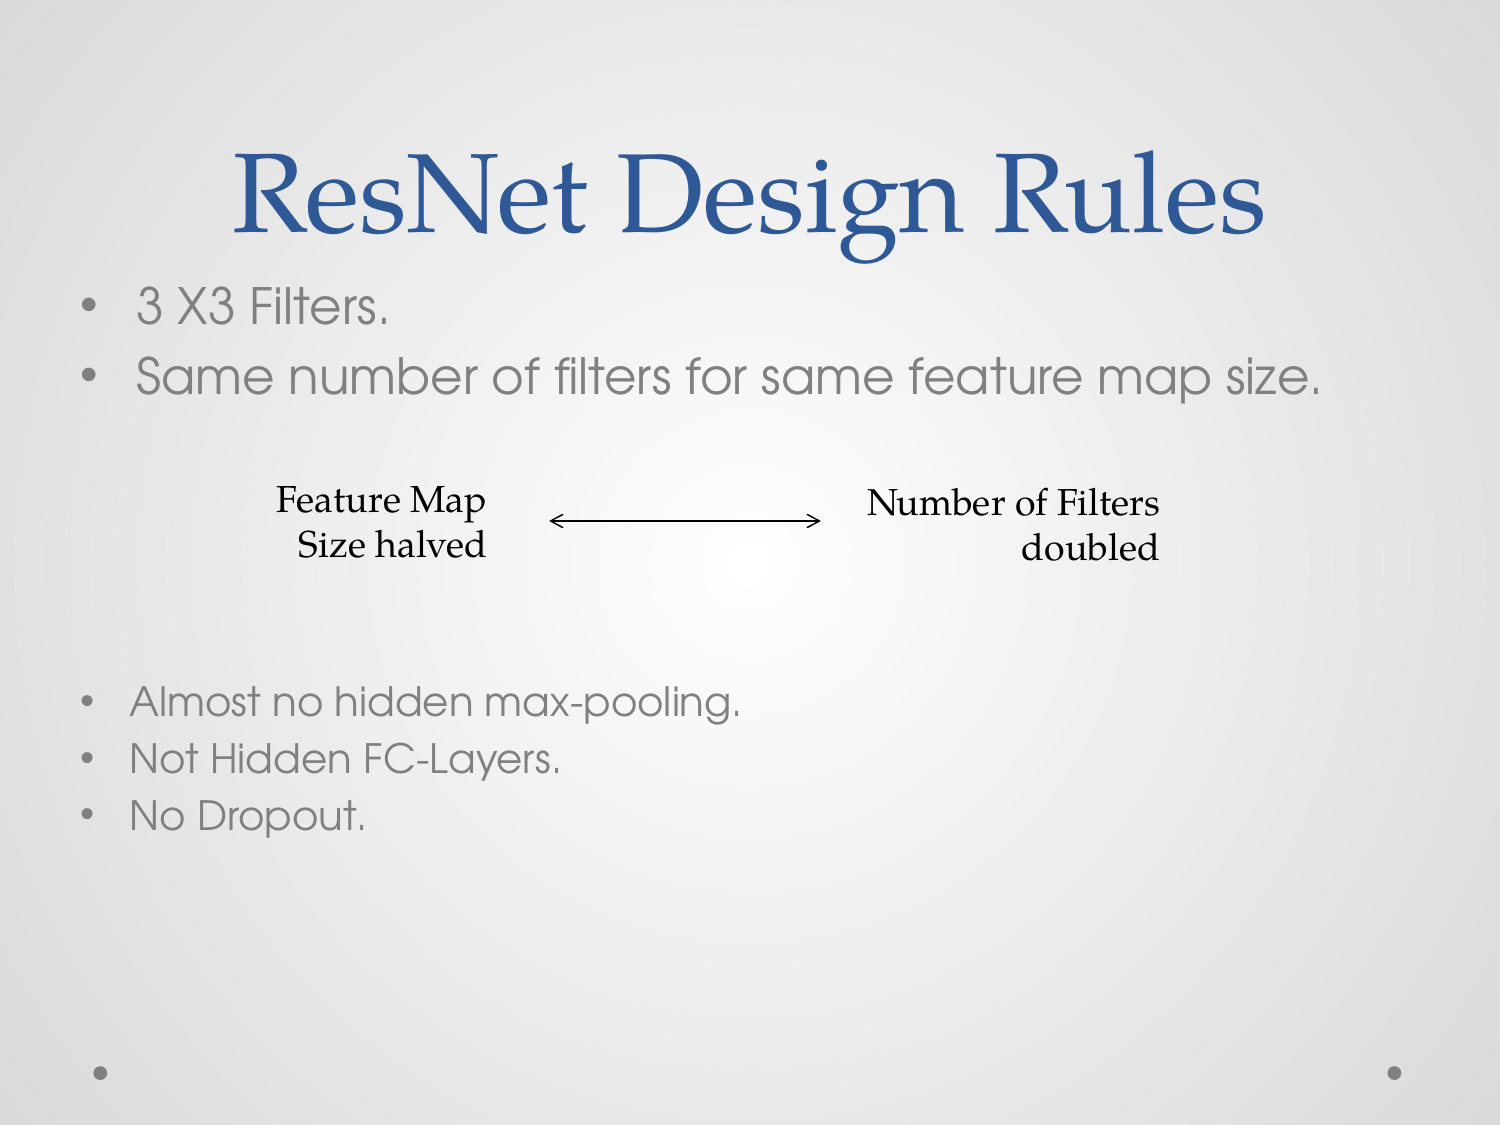

# ResNet Design Rules
3 X3 Filters.
Same number of filters for same feature map size.
Feature Map Size halved
Number of Filters doubled
Almost no hidden max-pooling.
Not Hidden FC-Layers.
No Dropout.